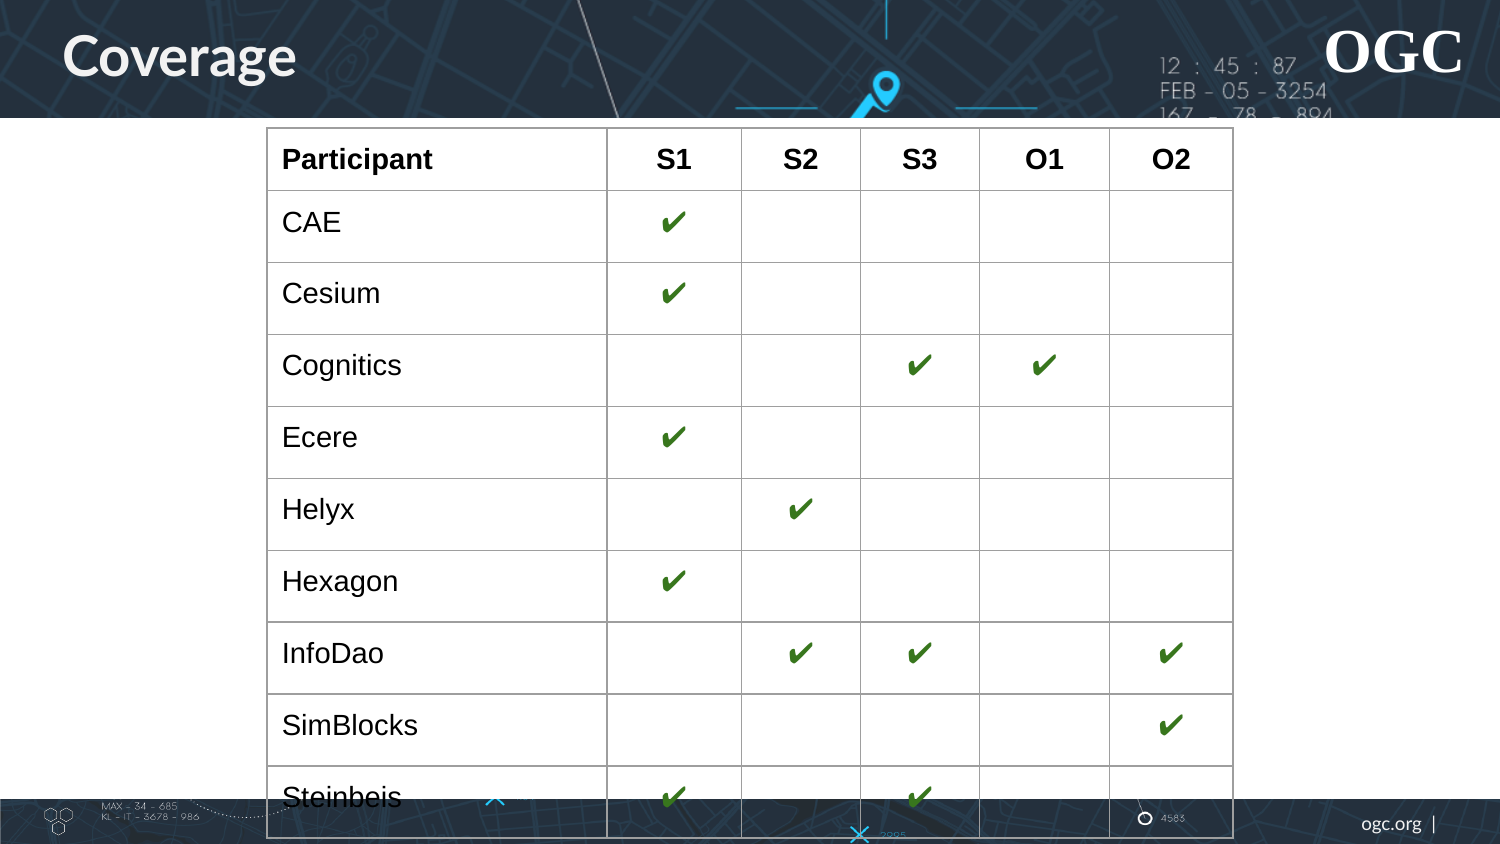

# Coverage
| Participant | S1 | S2 | S3 | O1 | O2 |
| --- | --- | --- | --- | --- | --- |
| CAE | ✔ |  |  |  |  |
| Cesium | ✔ |  |  |  |  |
| Cognitics |  |  | ✔ | ✔ |  |
| Ecere | ✔ |  |  |  |  |
| Helyx |  | ✔ |  |  |  |
| Hexagon | ✔ |  |  |  |  |
| InfoDao |  | ✔ | ✔ |  | ✔ |
| SimBlocks |  |  |  |  | ✔ |
| Steinbeis | ✔ |  | ✔ |  |  |